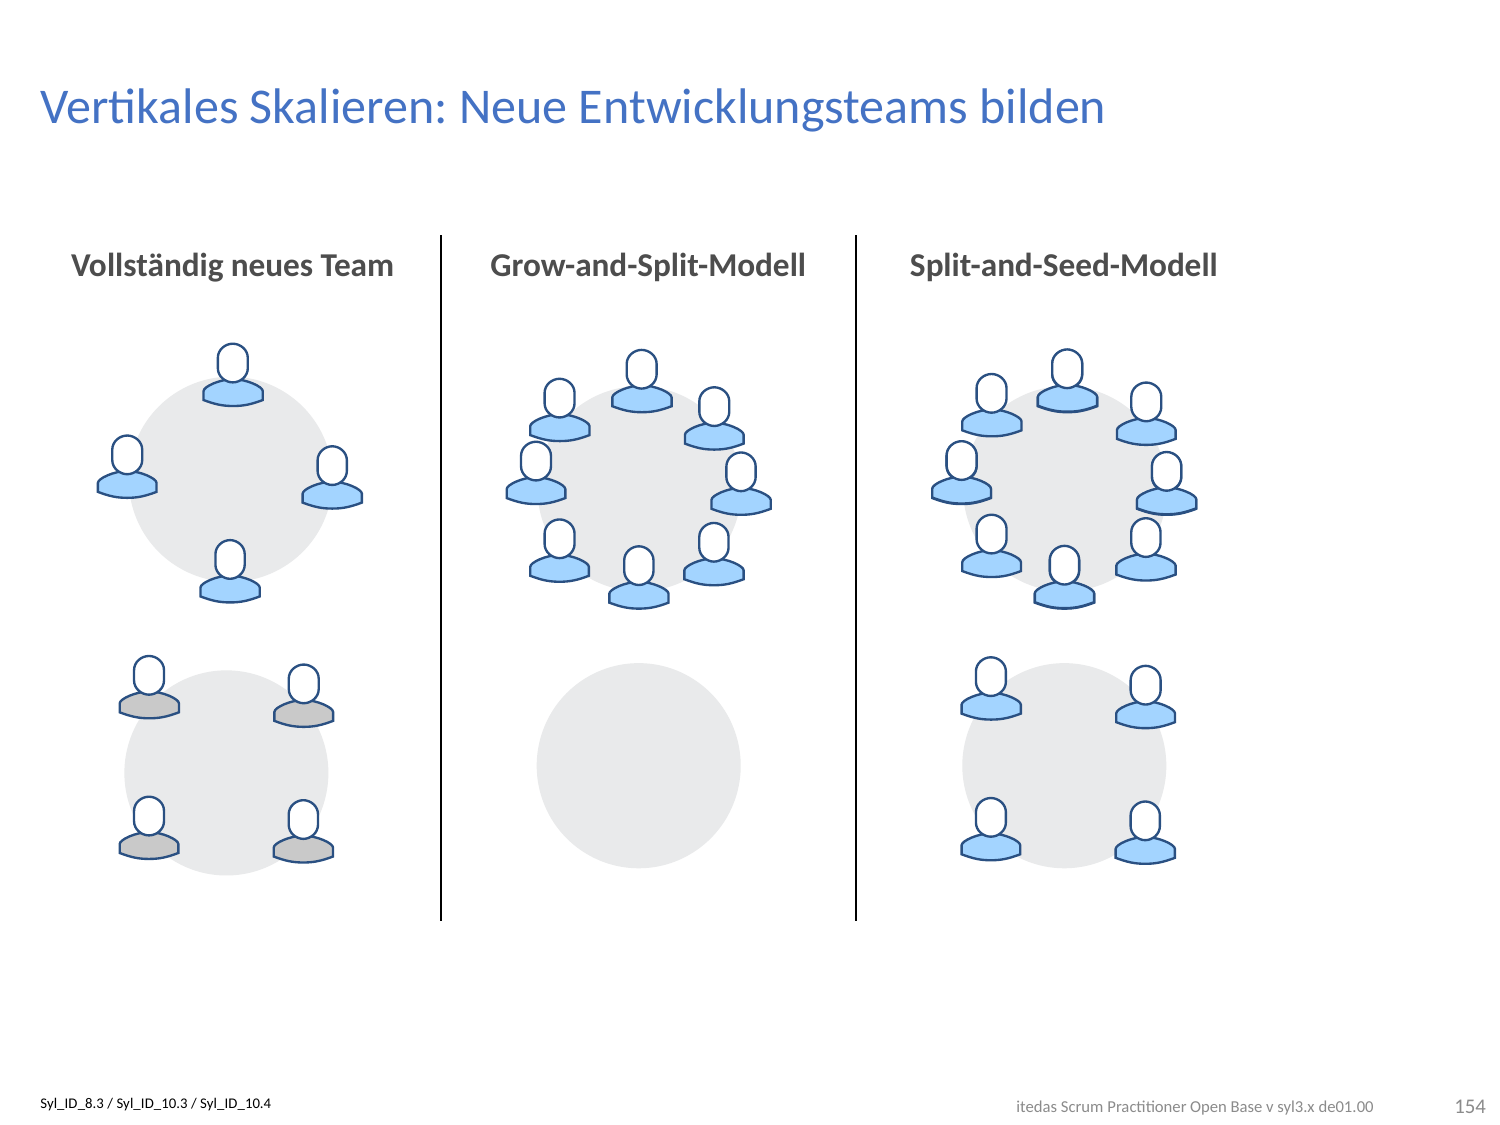

# Vertikales Skalieren: Neue Entwicklungsteams bilden
Vollständig neues Team
Grow-and-Split-Modell
Split-and-Seed-Modell

154
Syl_ID_8.3 / Syl_ID_10.3 / Syl_ID_10.4
itedas Scrum Practitioner Open Base v syl3.x de01.00